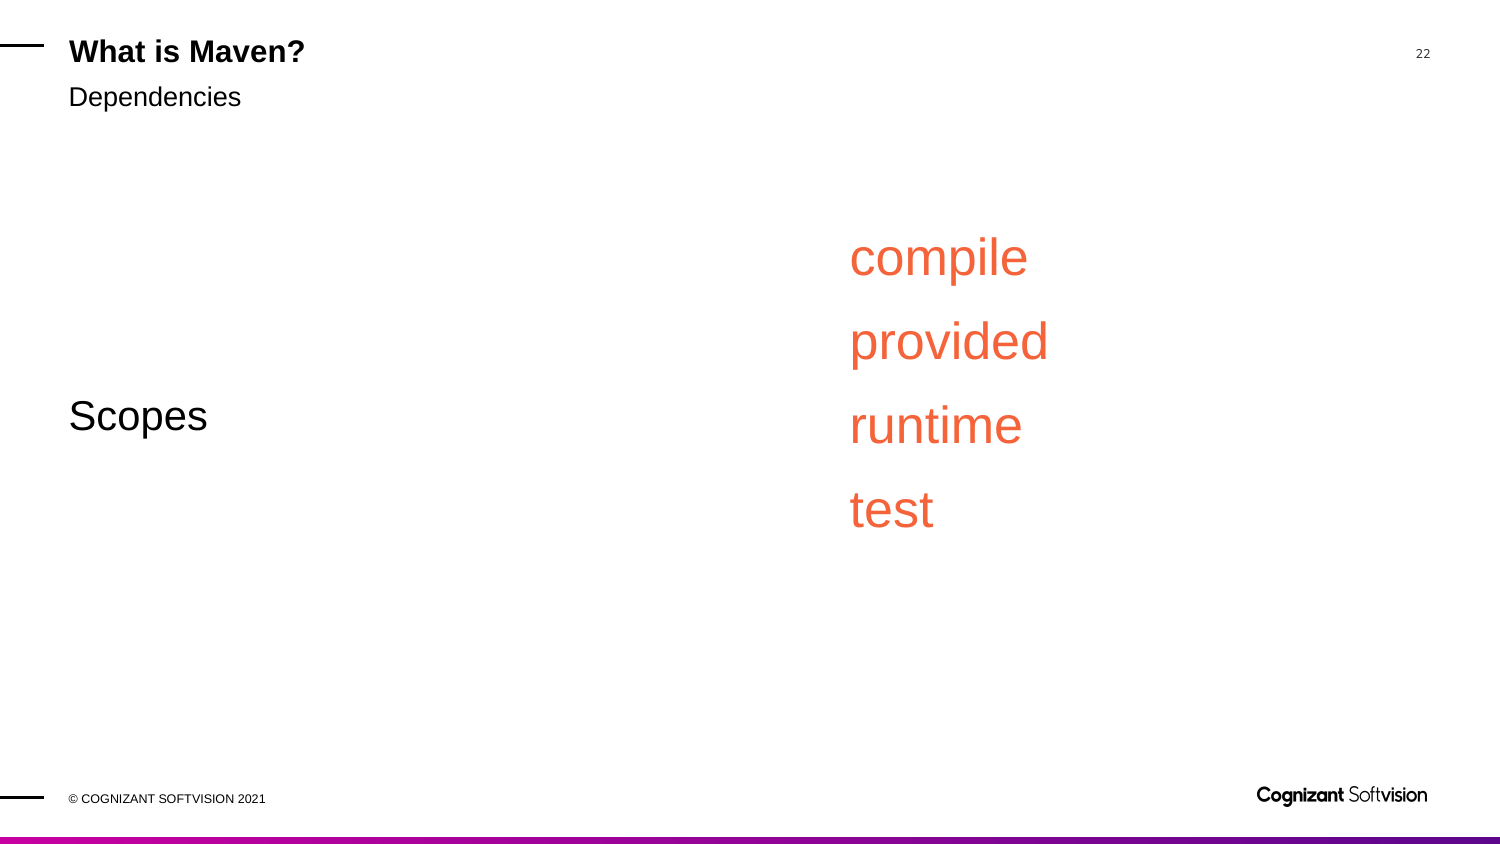

# What is Maven?
Dependencies

Scopes

compile
provided
runtime
test